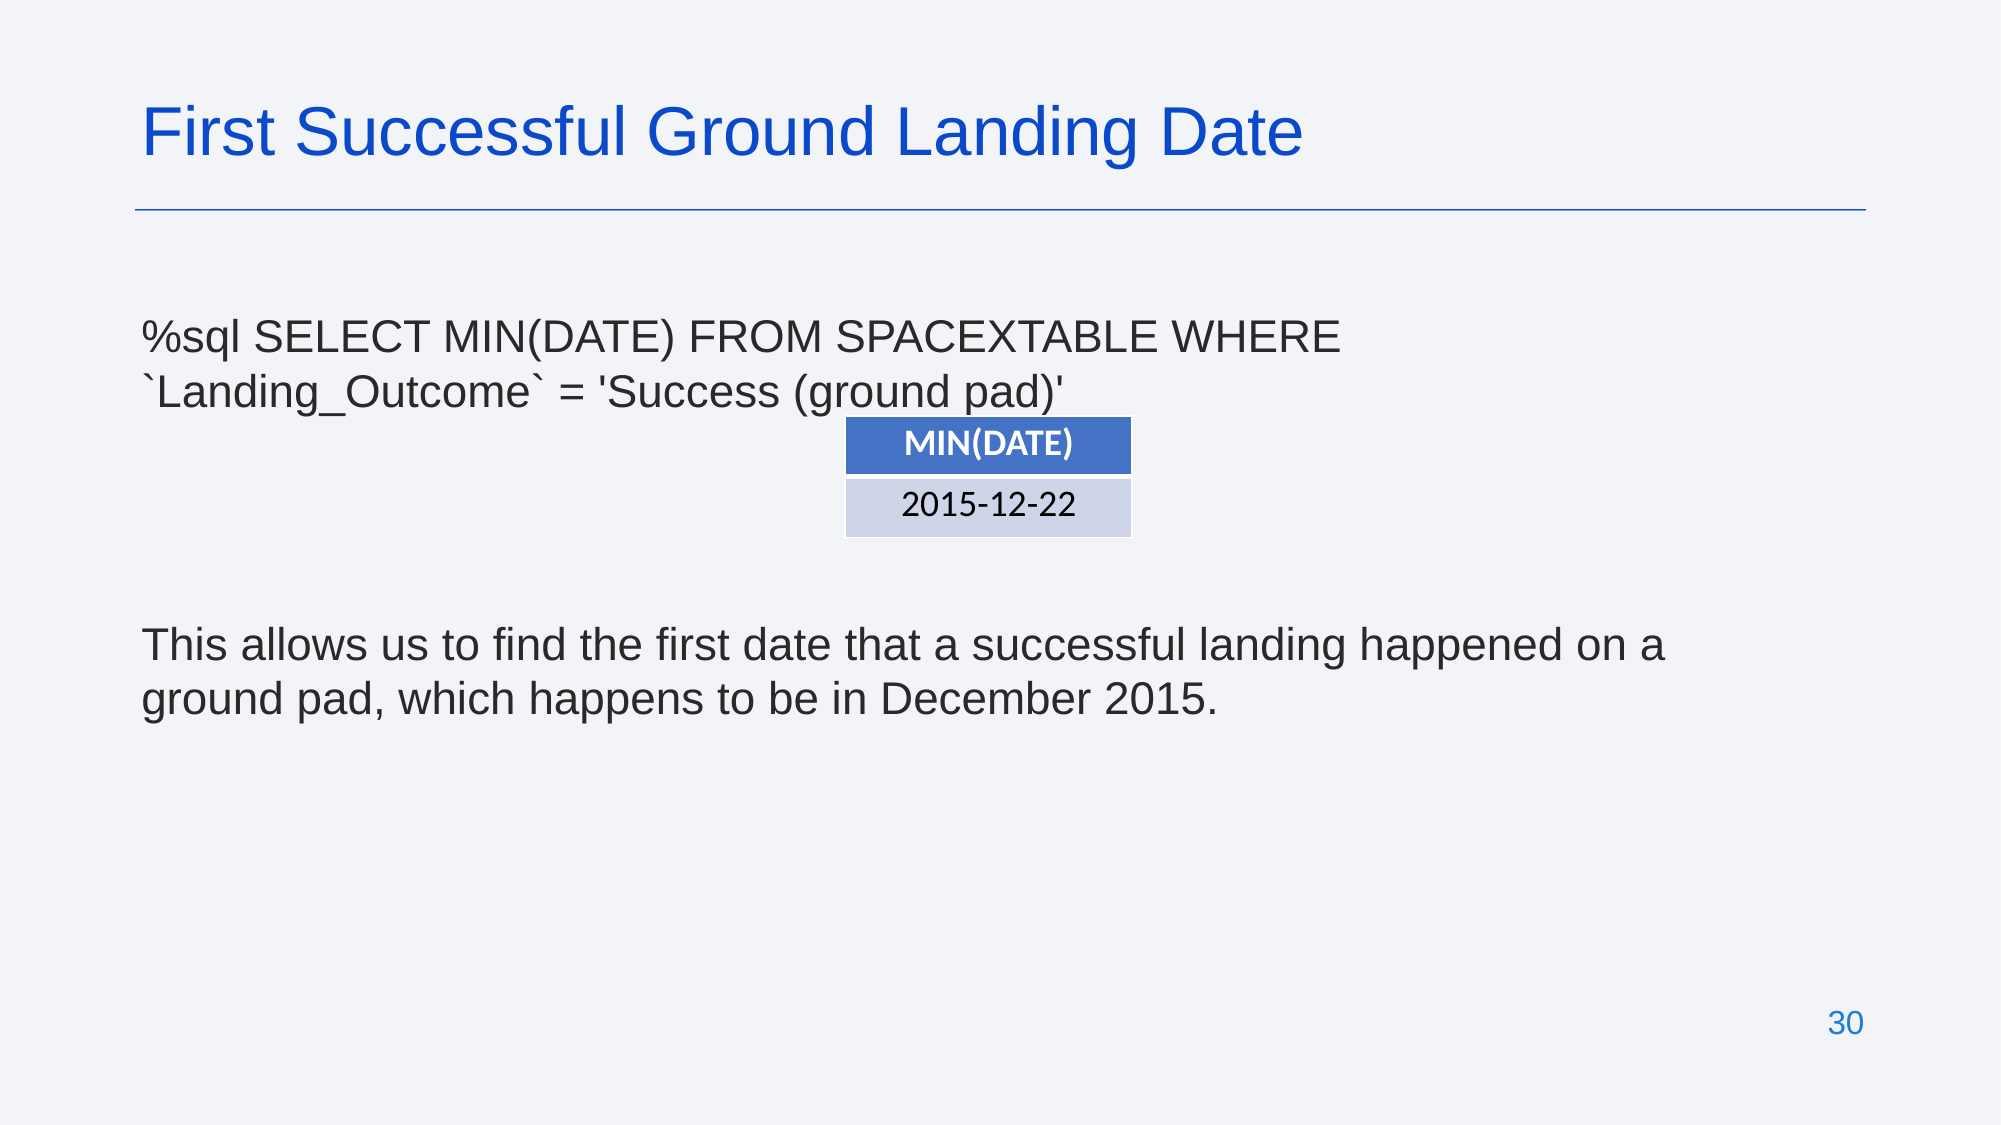

First Successful Ground Landing Date
%sql SELECT MIN(DATE) FROM SPACEXTABLE WHERE `Landing_Outcome` = 'Success (ground pad)'

This allows us to find the first date that a successful landing happened on a ground pad, which happens to be in December 2015.
| MIN(DATE) |
| --- |
| 2015-12-22 |
30